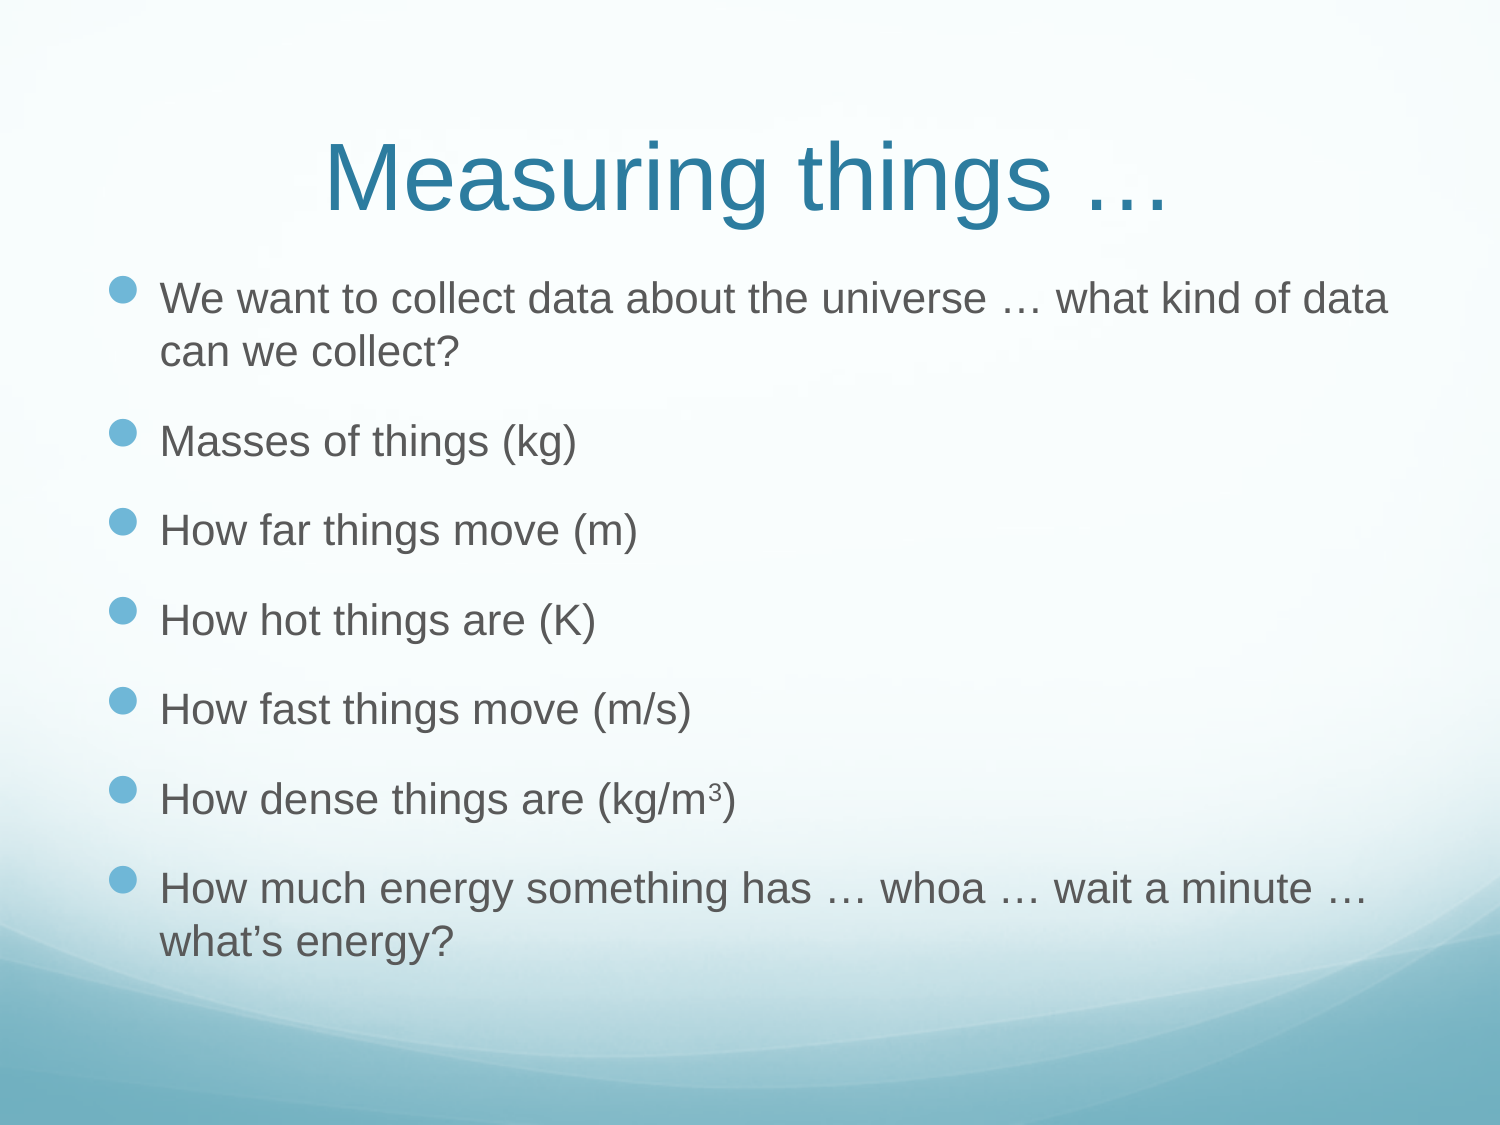

# Measuring things …
We want to collect data about the universe … what kind of data can we collect?
Masses of things (kg)
How far things move (m)
How hot things are (K)
How fast things move (m/s)
How dense things are (kg/m3)
How much energy something has … whoa … wait a minute … what’s energy?